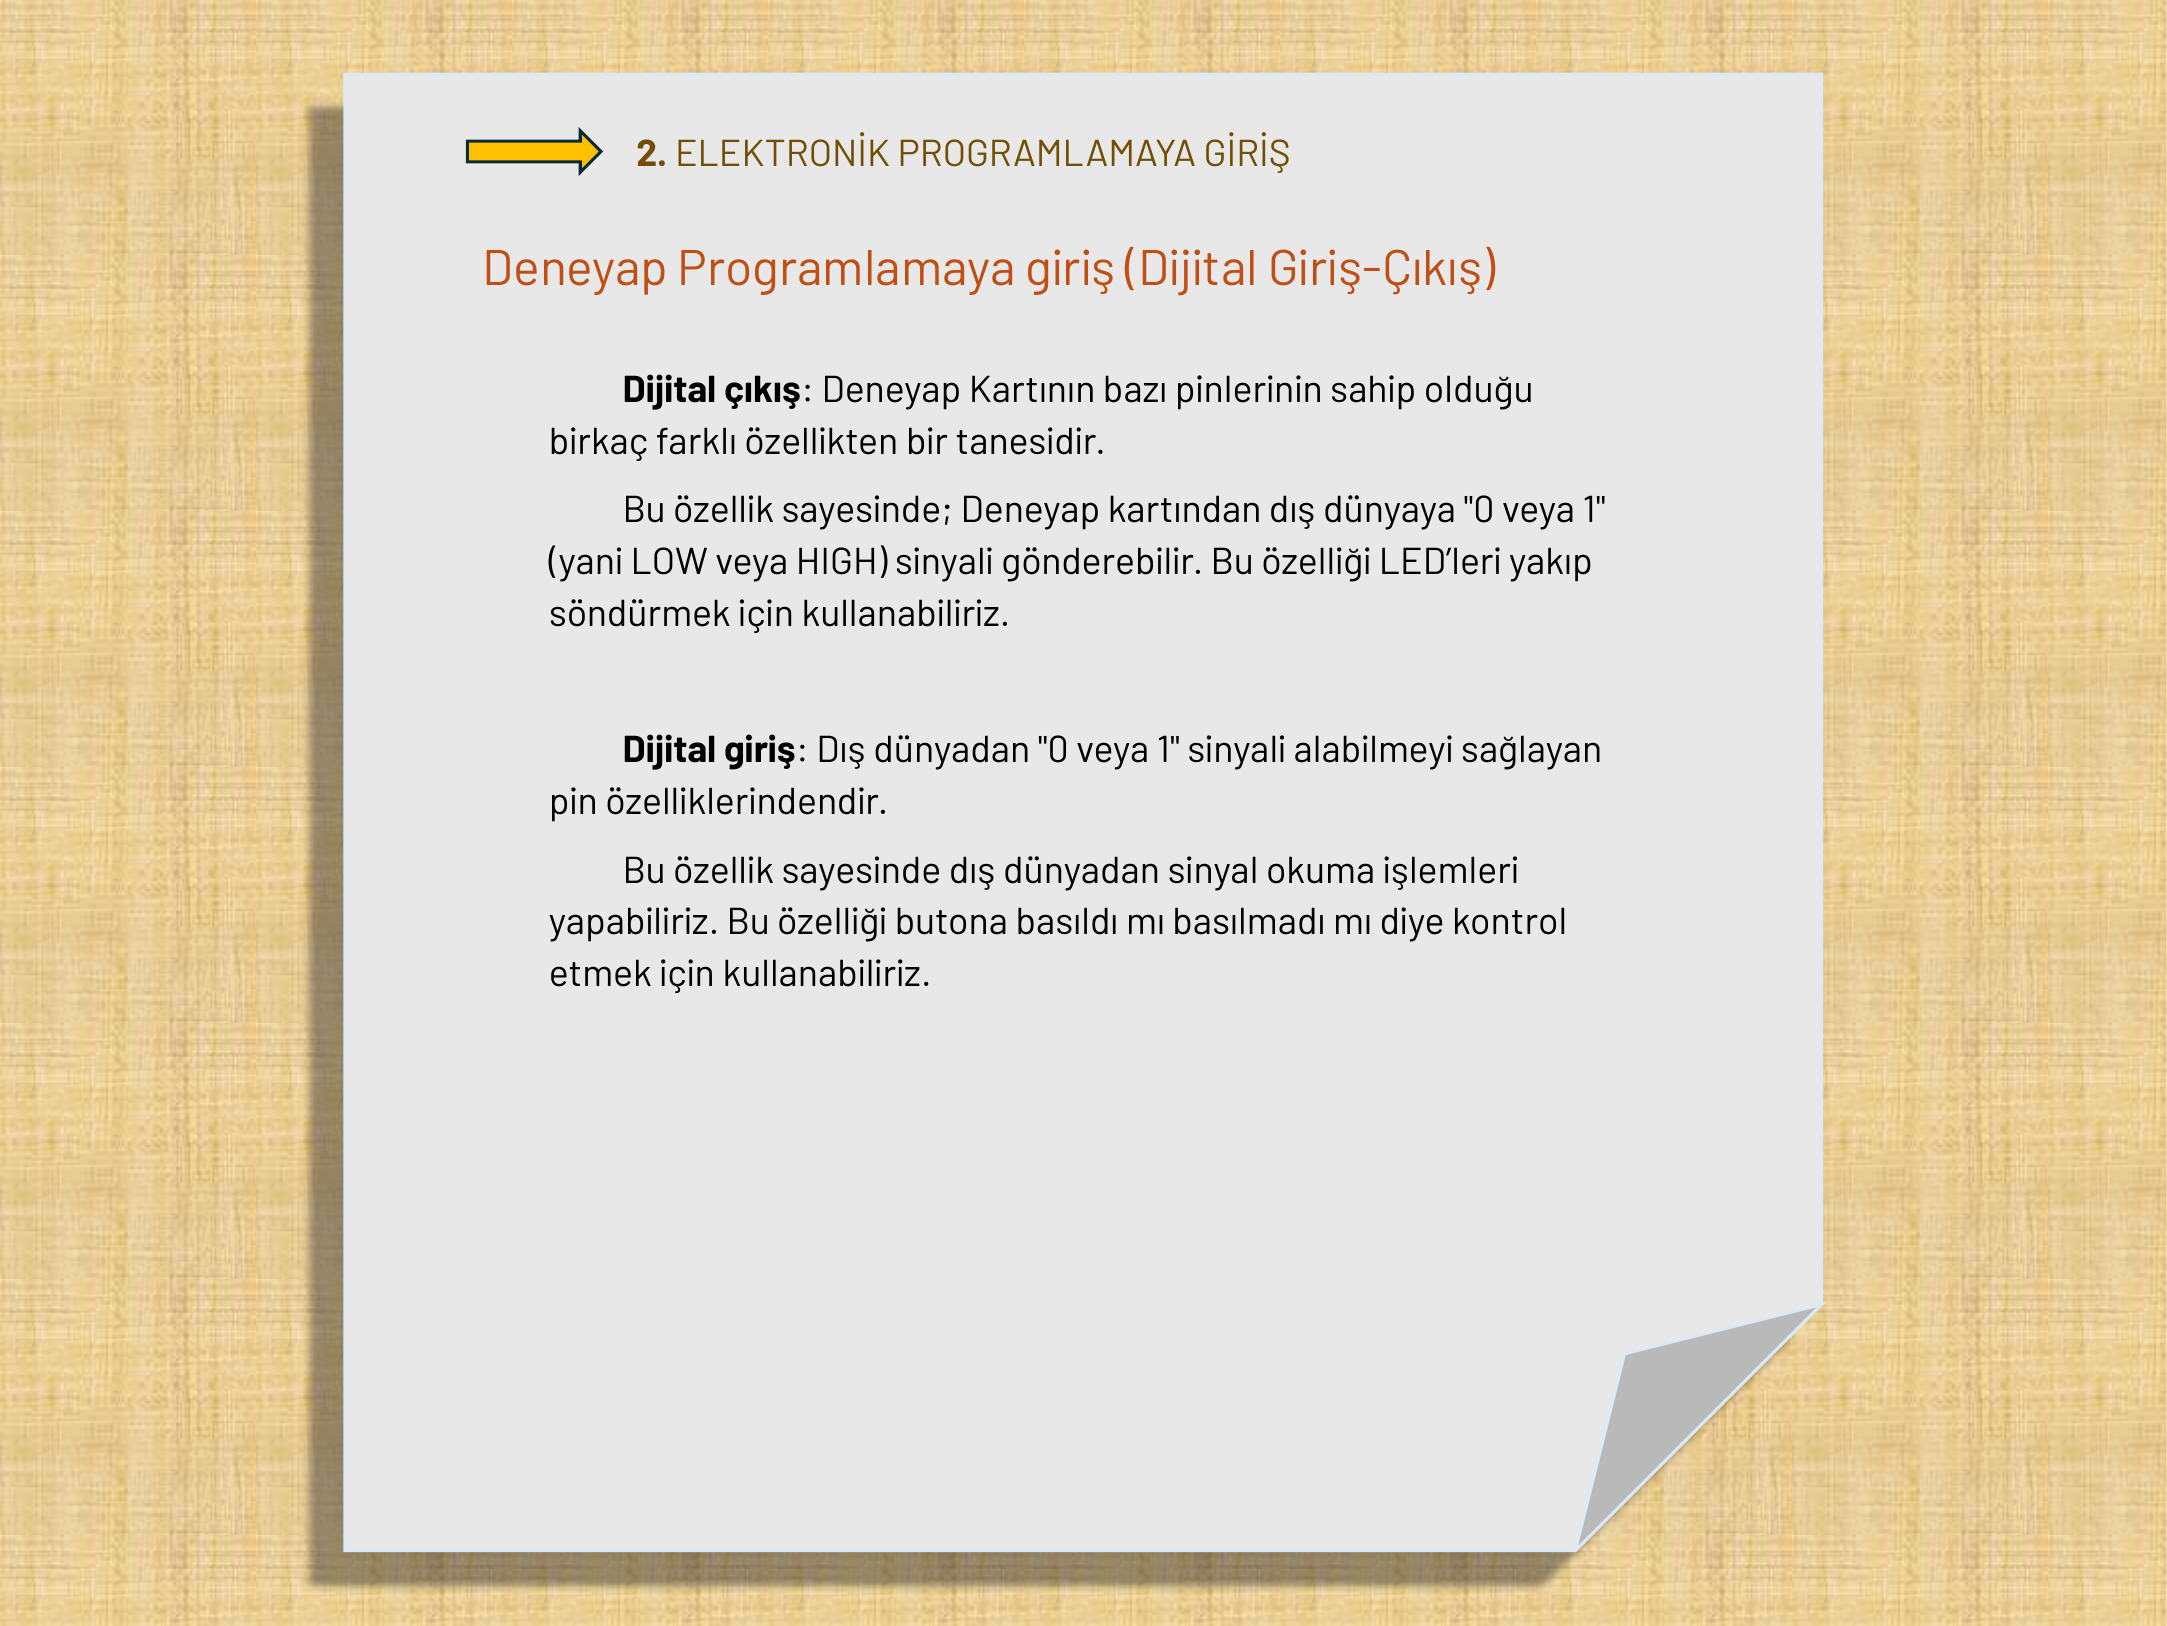

2. ELEKTRONİK PROGRAMLAMAYA GİRİŞ

Deneyap Programlamaya giriş (Dijital Giriş-Çıkış)
Dijital çıkış: Deneyap Kartının bazı pinlerinin sahip olduğu birkaç farklı özellikten bir tanesidir.
Bu özellik sayesinde; Deneyap kartından dış dünyaya "0 veya 1" (yani LOW veya HIGH) sinyali gönderebilir. Bu özelliği LED’leri yakıp söndürmek için kullanabiliriz.

Dijital giriş: Dış dünyadan "0 veya 1" sinyali alabilmeyi sağlayan pin özelliklerindendir.
Bu özellik sayesinde dış dünyadan sinyal okuma işlemleri yapabiliriz. Bu özelliği butona basıldı mı basılmadı mı diye kontrol etmek için kullanabiliriz.